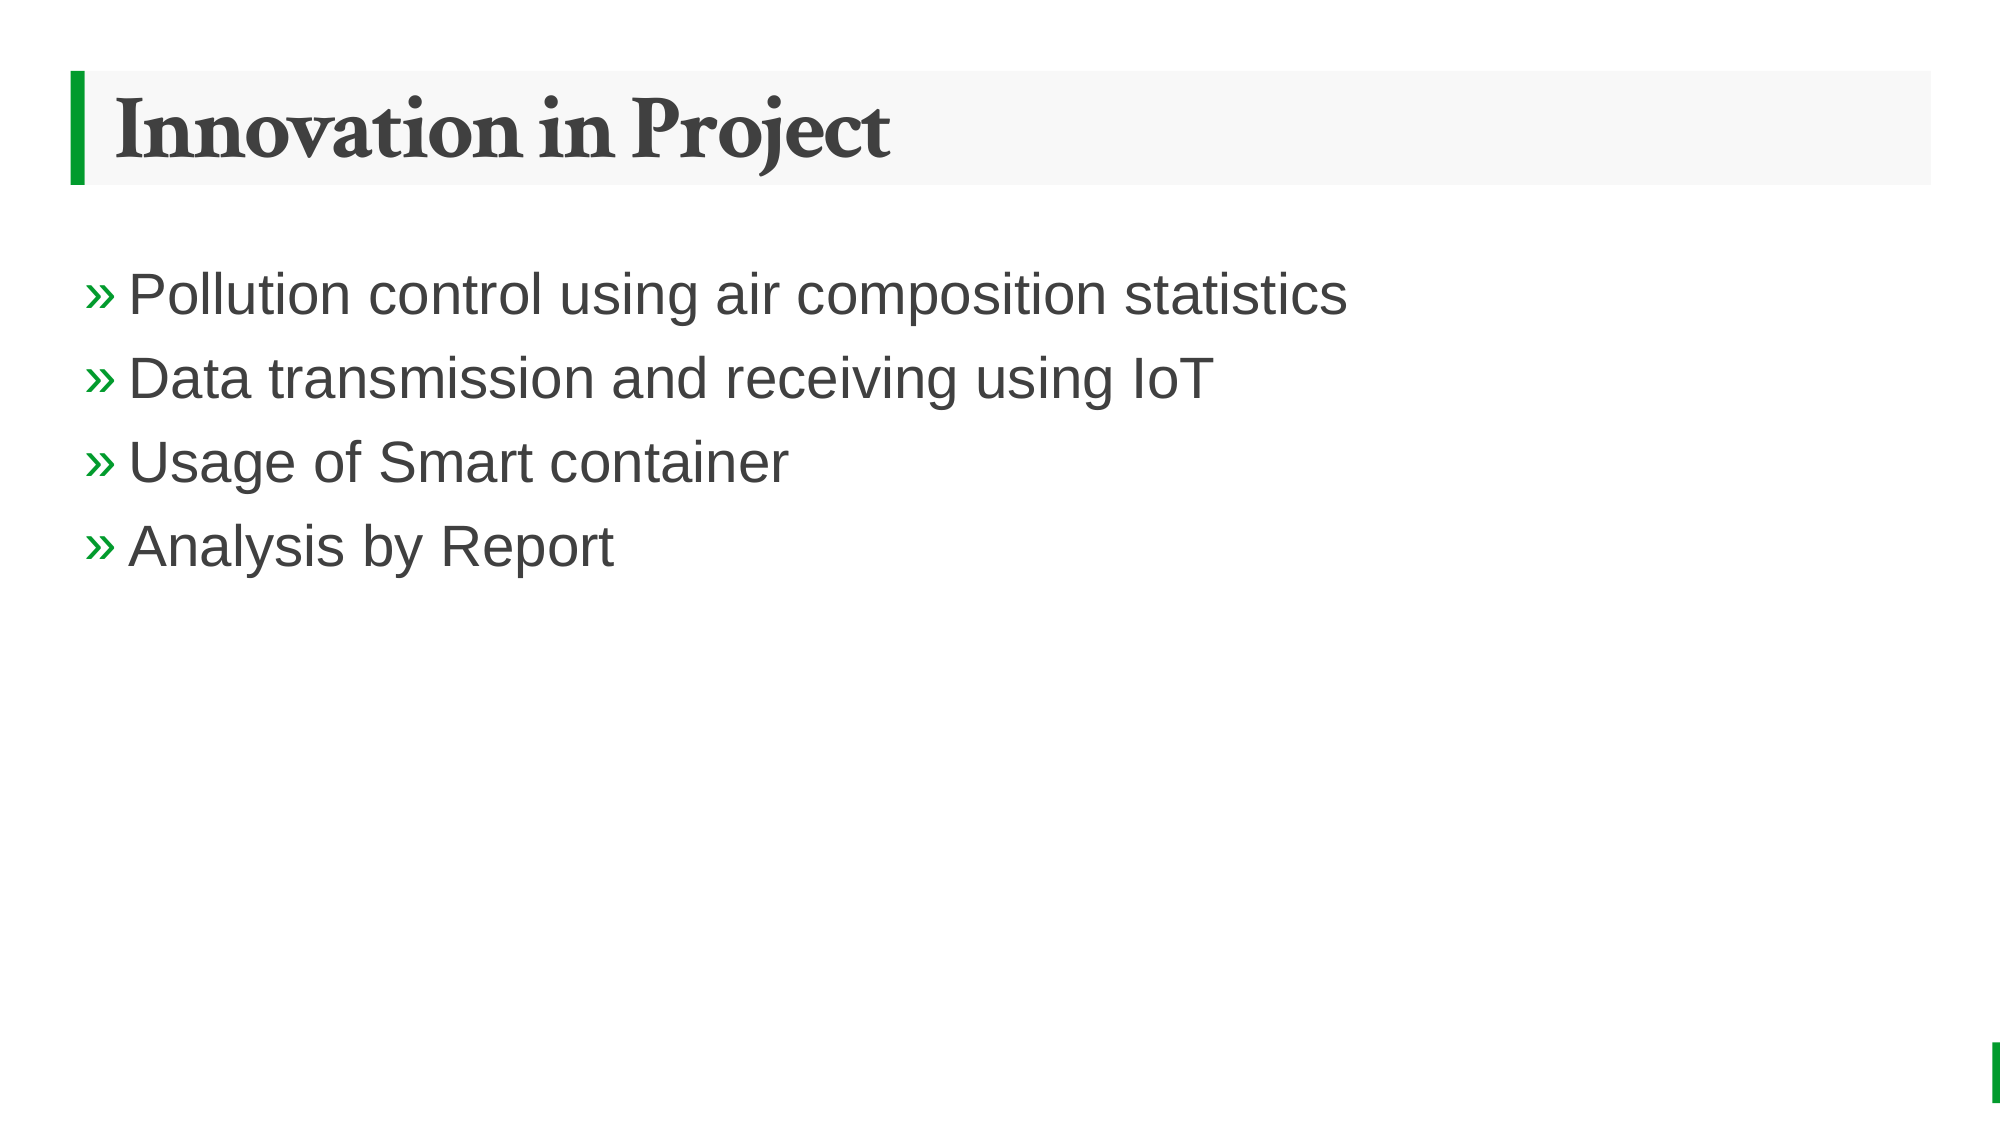

# Innovation in Project
Pollution control using air composition statistics
Data transmission and receiving using IoT
Usage of Smart container
Analysis by Report